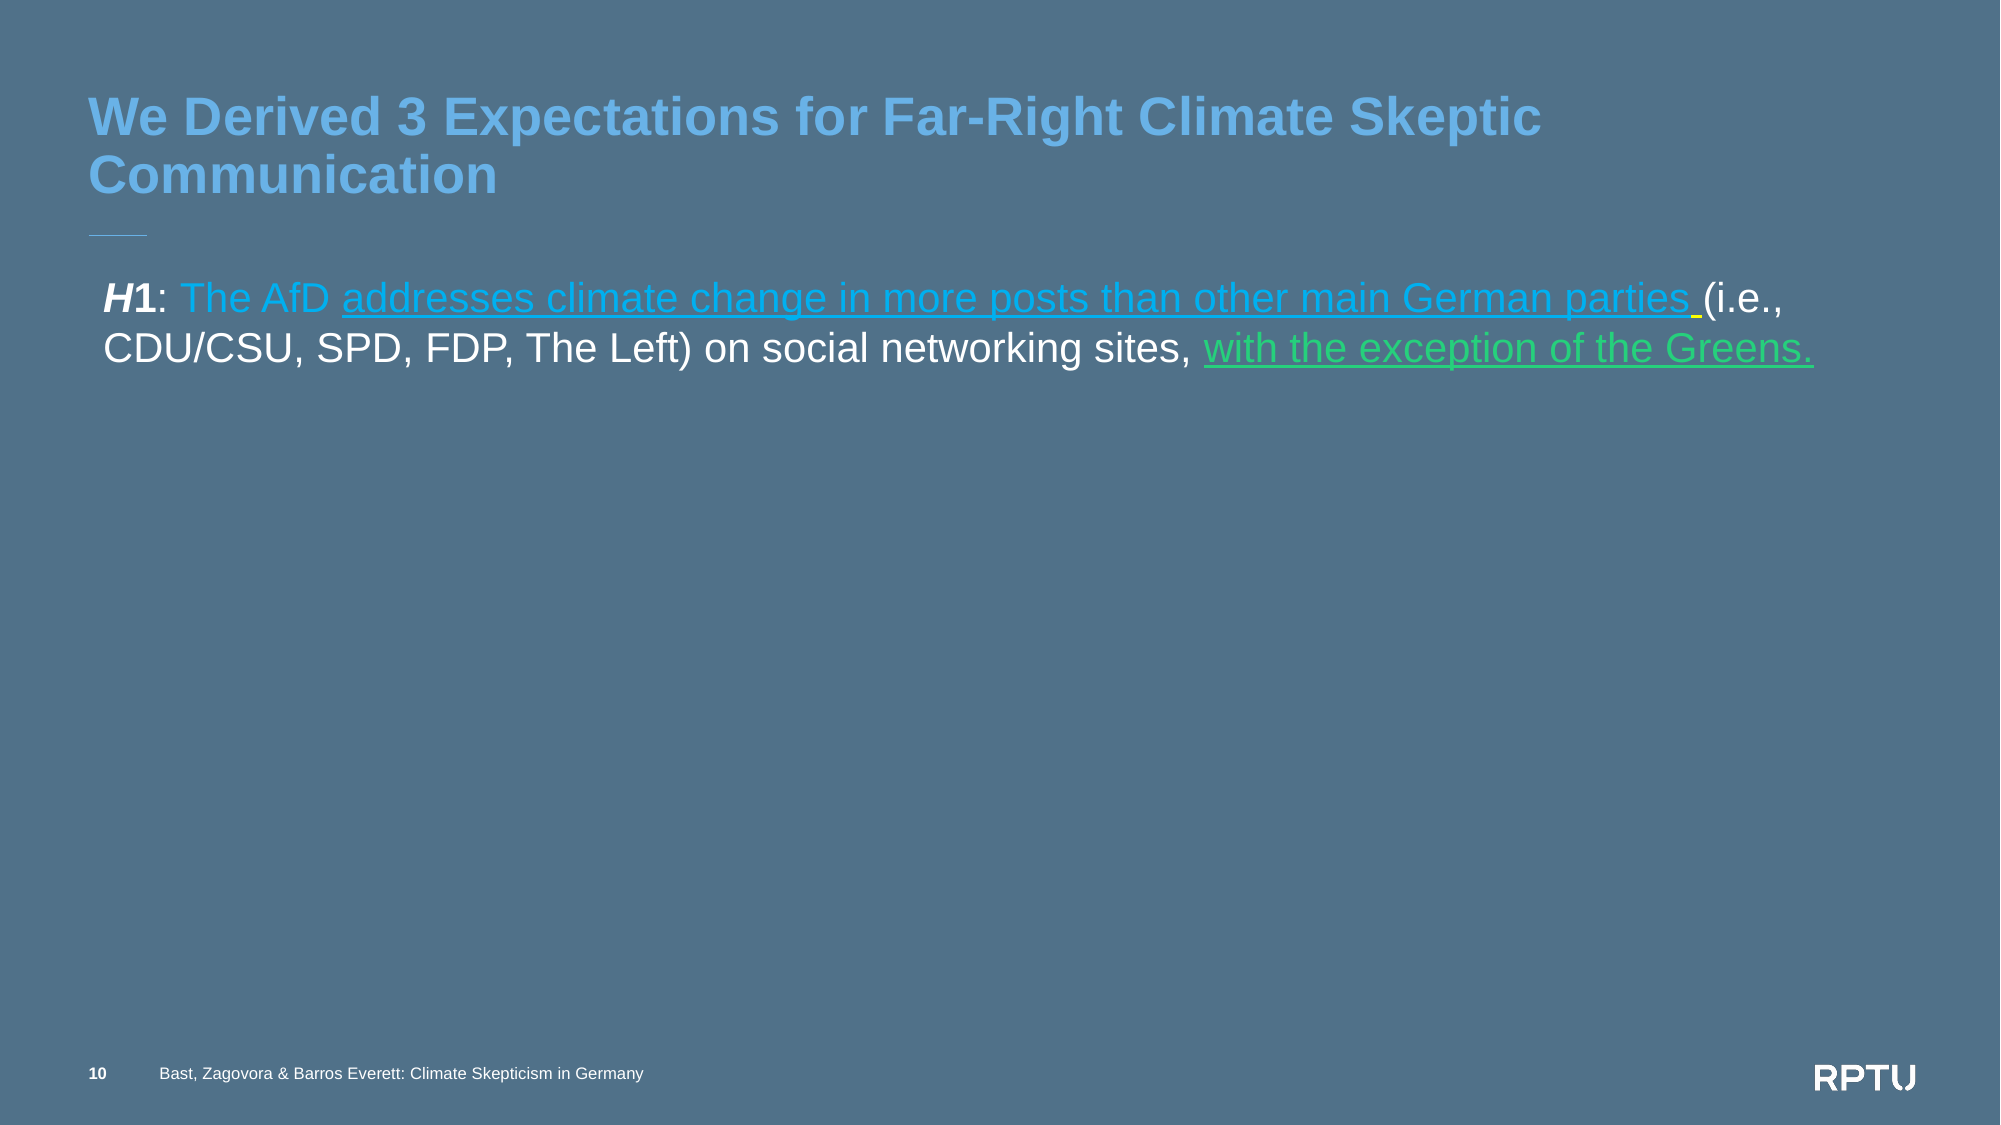

# We Derived 3 Expectations for Far-Right Climate Skeptic Communication
H1: The AfD addresses climate change in more posts than other main German parties (i.e., CDU/CSU, SPD, FDP, The Left) on social networking sites, with the exception of the Greens.

10
Bast, Zagovora & Barros Everett: Climate Skepticism in Germany